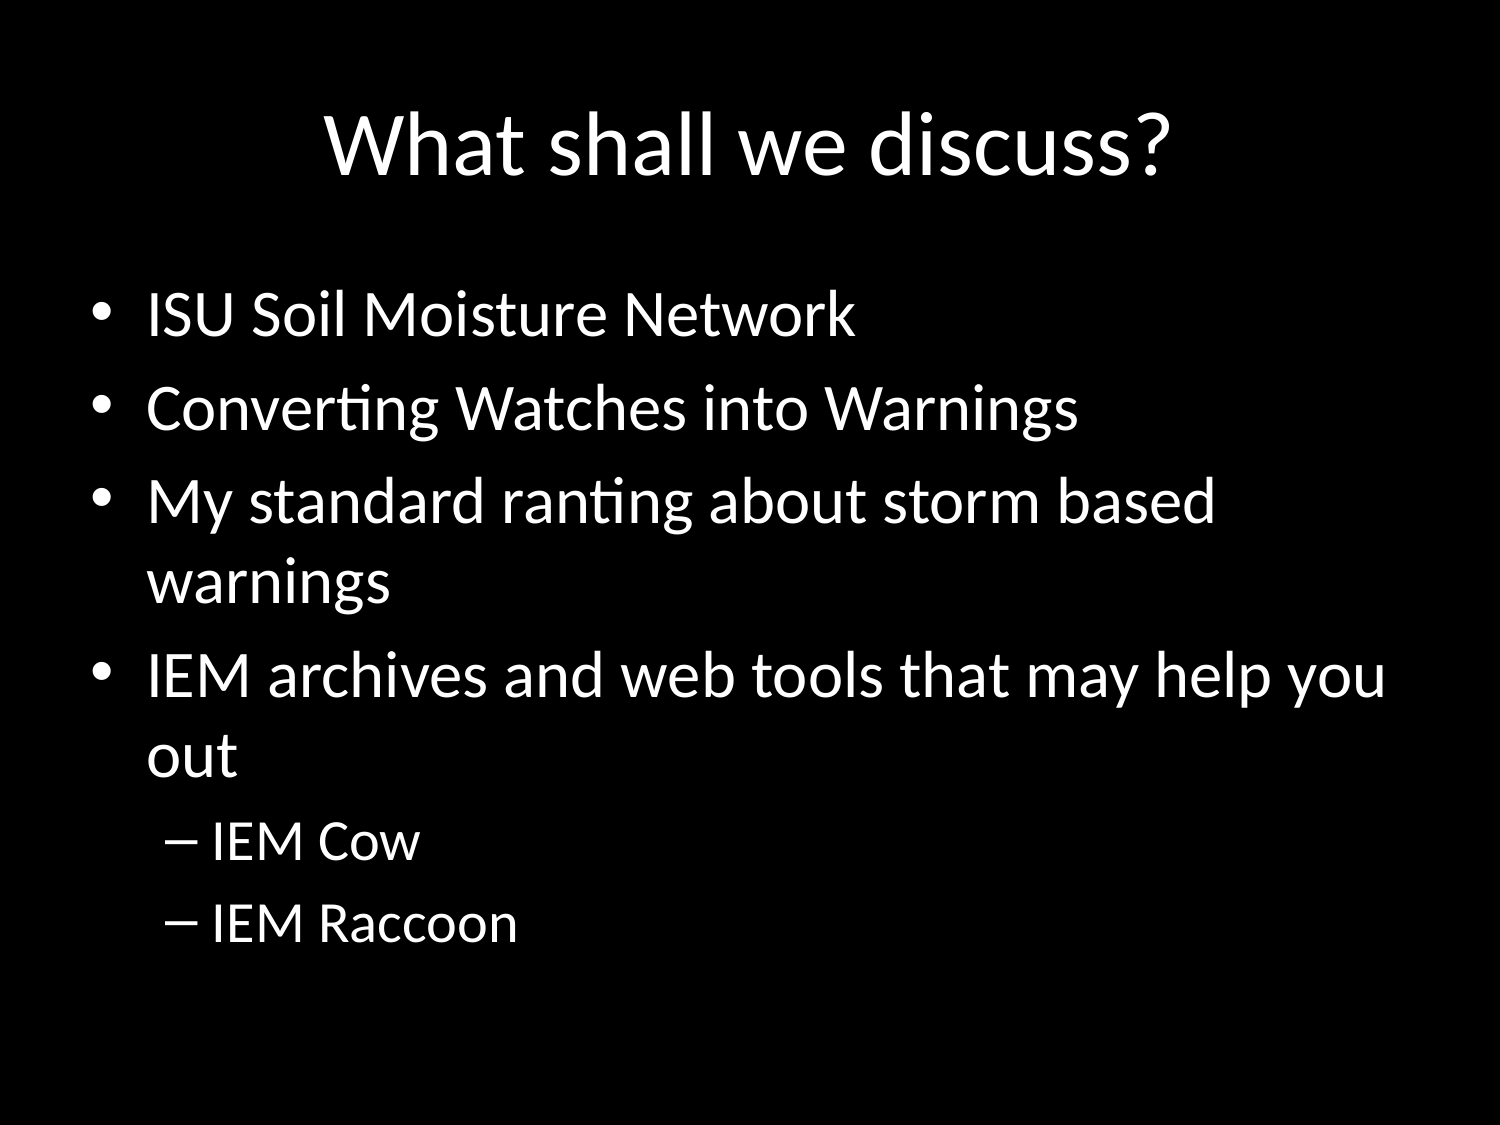

# What shall we discuss?
ISU Soil Moisture Network
Converting Watches into Warnings
My standard ranting about storm based warnings
IEM archives and web tools that may help you out
IEM Cow
IEM Raccoon